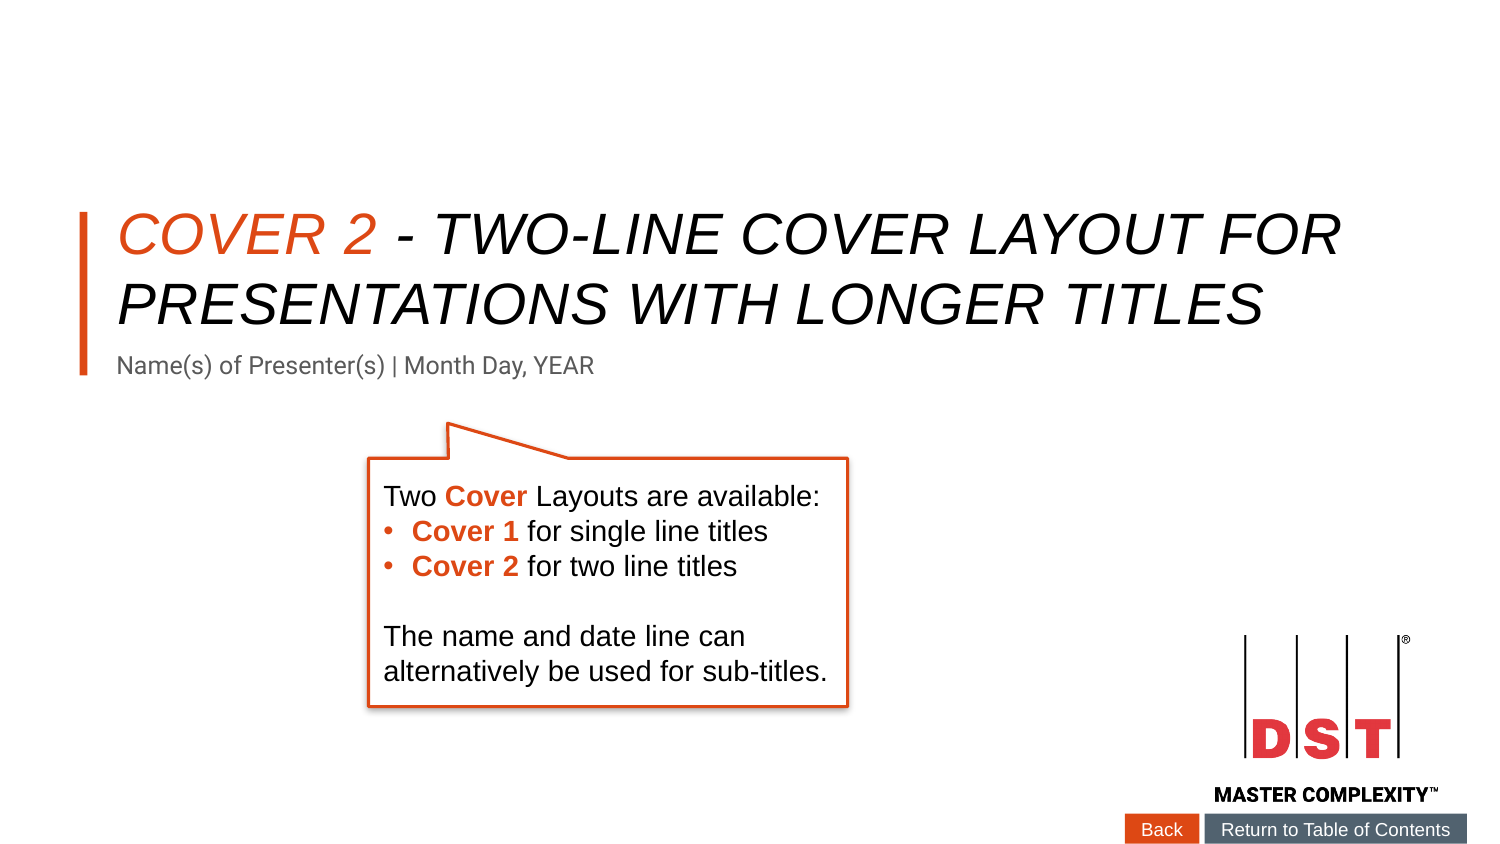

# Cover 2 - Two-Line Cover Layout for presentations with longer titles
Name(s) of Presenter(s) | Month Day, YEAR
Two Cover Layouts are available:
Cover 1 for single line titles
Cover 2 for two line titles

The name and date line can alternatively be used for sub-titles.
Back
Return to Table of Contents